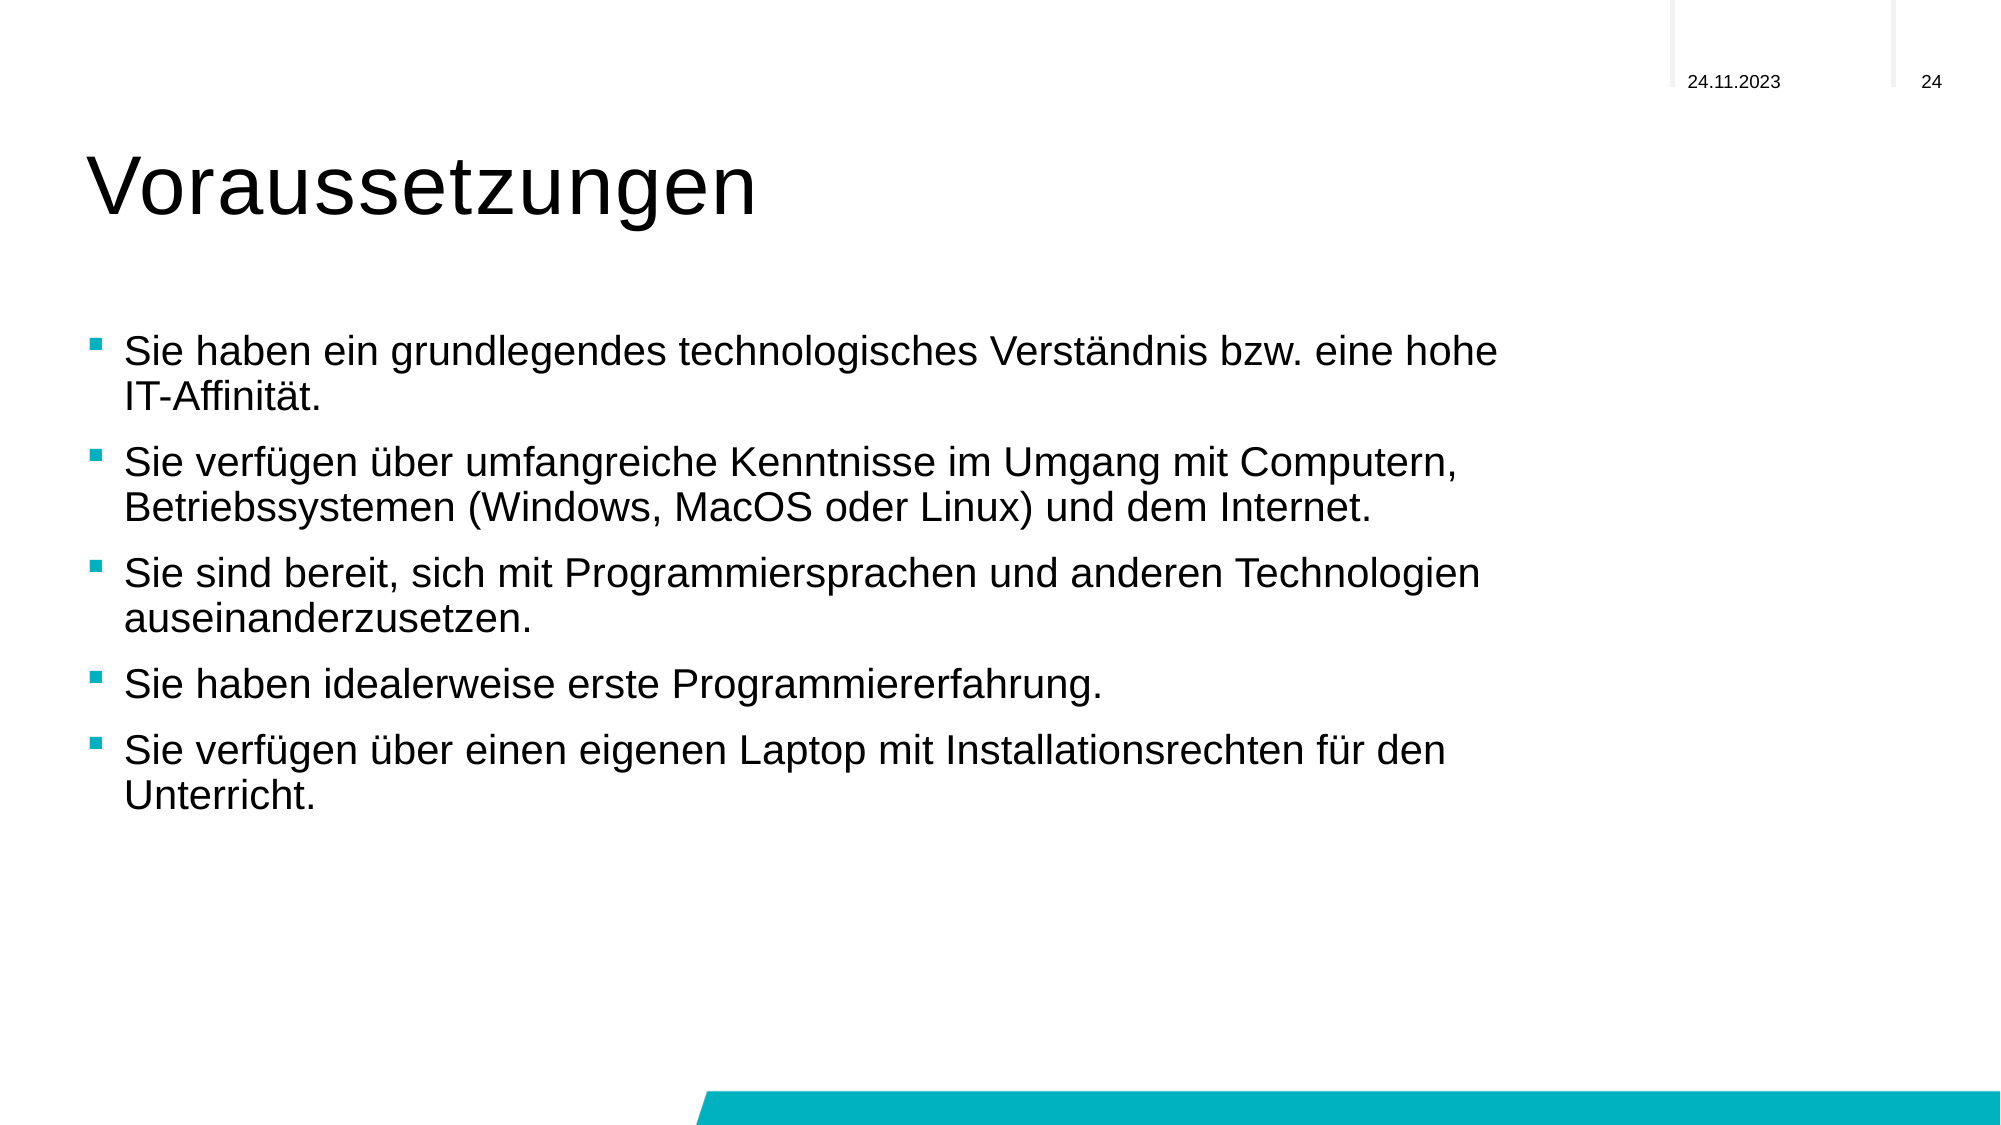

# Voraussetzungen
Sie haben ein grundlegendes technologisches Verständnis bzw. eine hohe IT-Affinität.
Sie verfügen über umfangreiche Kenntnisse im Umgang mit Computern, Betriebssystemen (Windows, MacOS oder Linux) und dem Internet.
Sie sind bereit, sich mit Programmiersprachen und anderen Technologien auseinanderzusetzen.
Sie haben idealerweise erste Programmiererfahrung.
Sie verfügen über einen eigenen Laptop mit Installationsrechten für den Unterricht.